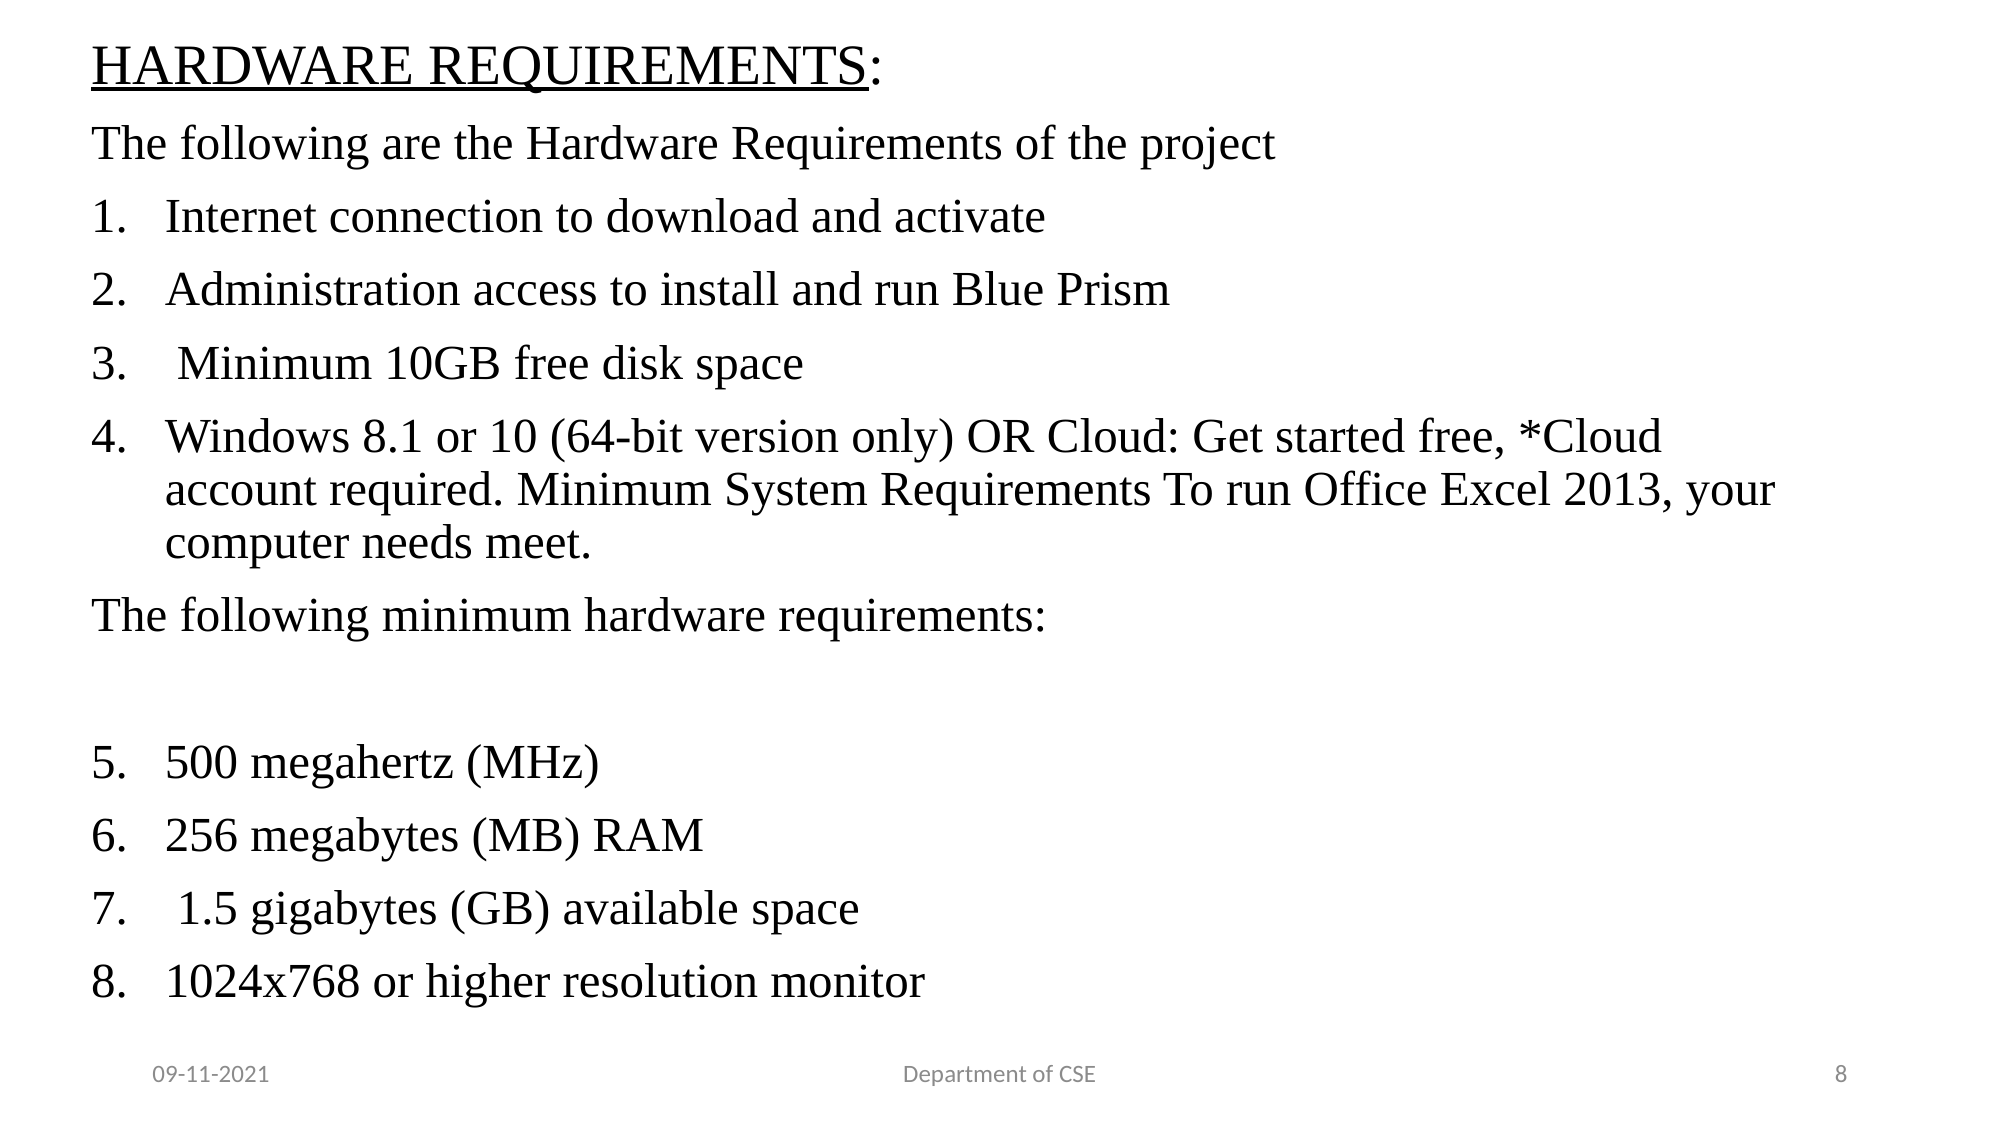

HARDWARE REQUIREMENTS:
The following are the Hardware Requirements of the project
Internet connection to download and activate
Administration access to install and run Blue Prism
 Minimum 10GB free disk space
Windows 8.1 or 10 (64-bit version only) OR Cloud: Get started free, *Cloud account required. Minimum System Requirements To run Office Excel 2013, your computer needs meet.
The following minimum hardware requirements:

500 megahertz (MHz)
256 megabytes (MB) RAM
 1.5 gigabytes (GB) available space
1024x768 or higher resolution monitor

09-11-2021
Department of CSE
8